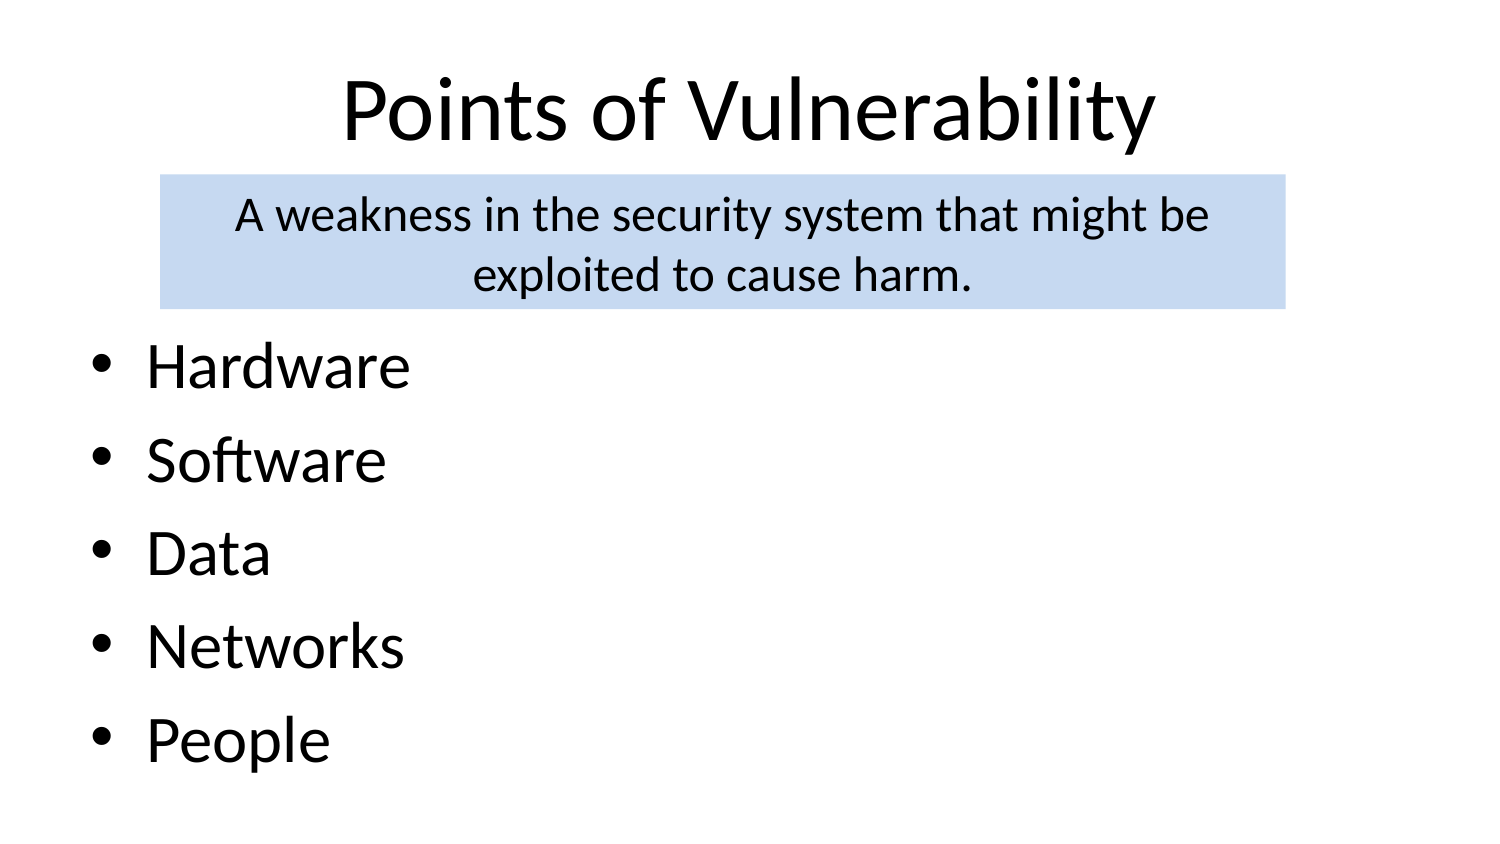

# Points of Vulnerability
A weakness in the security system that might be exploited to cause harm.
Hardware
Software
Data
Networks
People